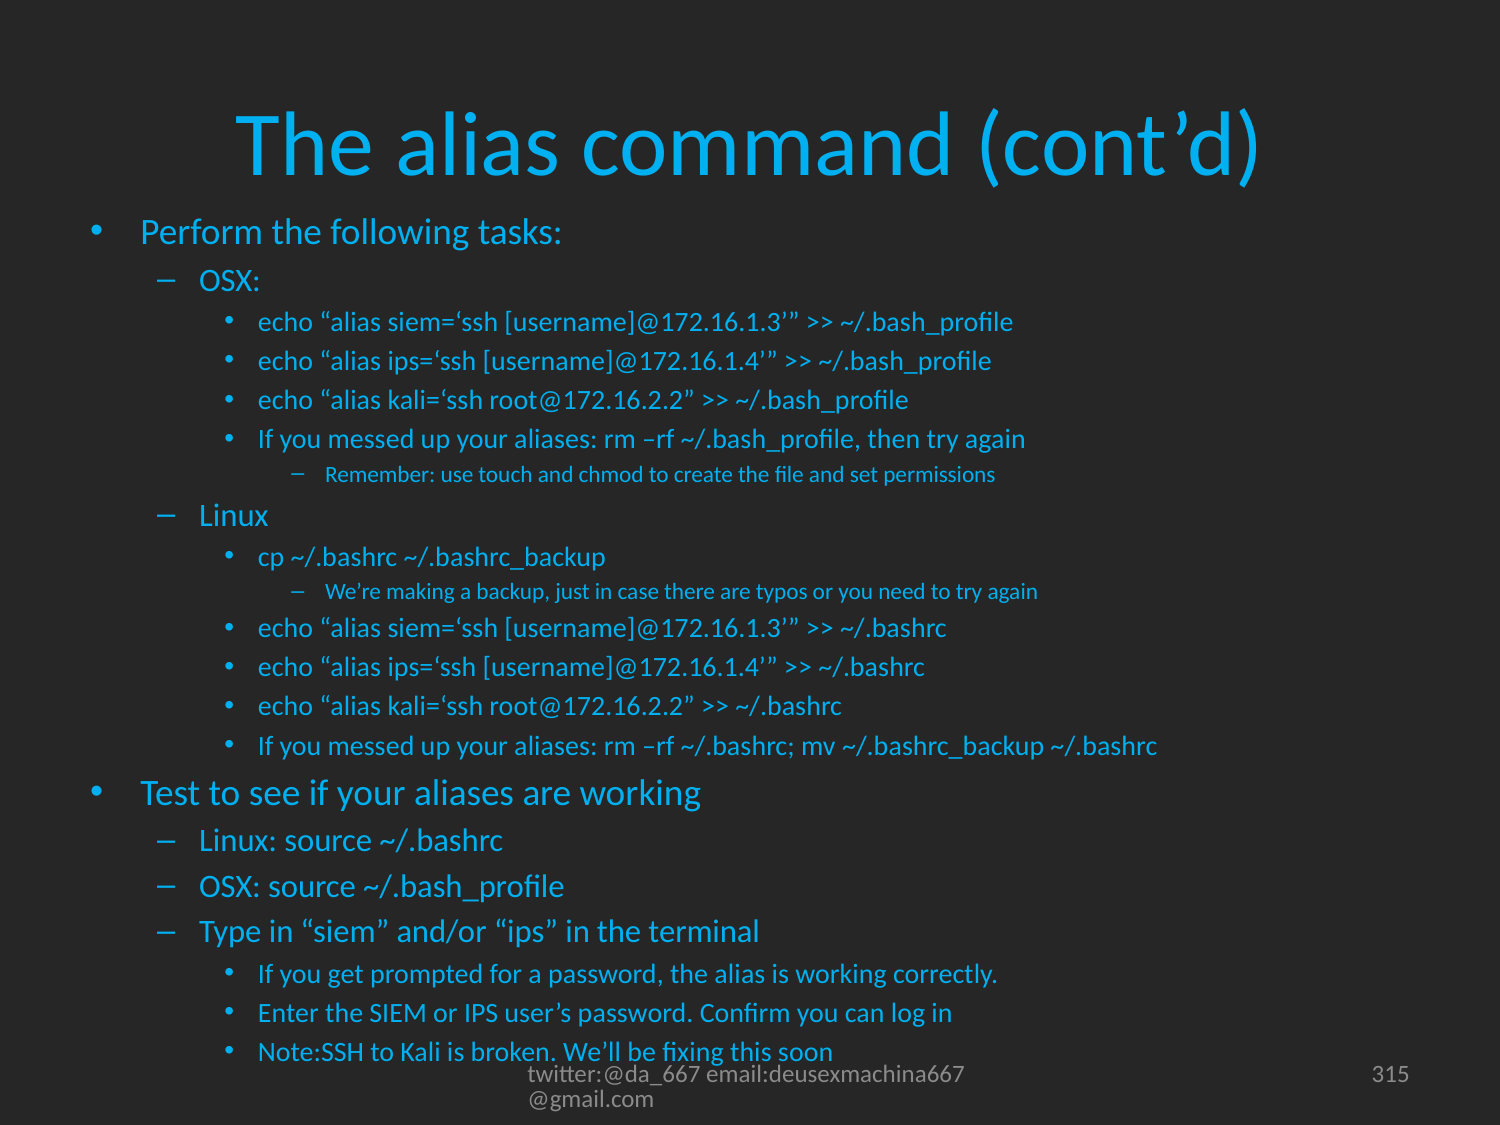

# The alias command (cont’d)
Perform the following tasks:
OSX:
echo “alias siem=‘ssh [username]@172.16.1.3’” >> ~/.bash_profile
echo “alias ips=‘ssh [username]@172.16.1.4’” >> ~/.bash_profile
echo “alias kali=‘ssh root@172.16.2.2” >> ~/.bash_profile
If you messed up your aliases: rm –rf ~/.bash_profile, then try again
Remember: use touch and chmod to create the file and set permissions
Linux
cp ~/.bashrc ~/.bashrc_backup
We’re making a backup, just in case there are typos or you need to try again
echo “alias siem=‘ssh [username]@172.16.1.3’” >> ~/.bashrc
echo “alias ips=‘ssh [username]@172.16.1.4’” >> ~/.bashrc
echo “alias kali=‘ssh root@172.16.2.2” >> ~/.bashrc
If you messed up your aliases: rm –rf ~/.bashrc; mv ~/.bashrc_backup ~/.bashrc
Test to see if your aliases are working
Linux: source ~/.bashrc
OSX: source ~/.bash_profile
Type in “siem” and/or “ips” in the terminal
If you get prompted for a password, the alias is working correctly.
Enter the SIEM or IPS user’s password. Confirm you can log in
Note:SSH to Kali is broken. We’ll be fixing this soon

twitter:@da_667 email:deusexmachina667@gmail.com
315